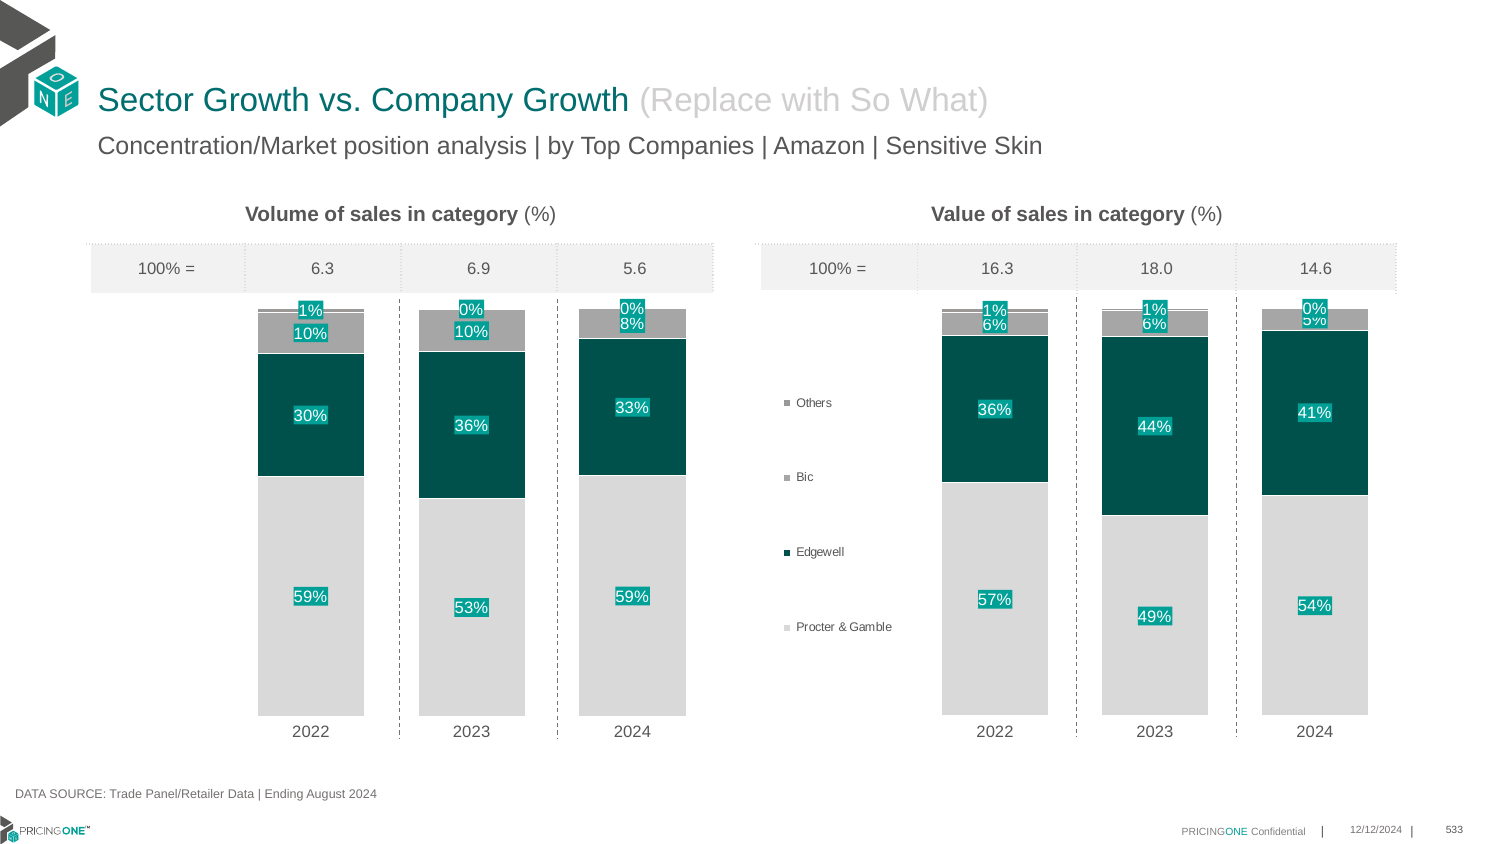

# Sector Growth vs. Company Growth (Replace with So What)
Concentration/Market position analysis | by Top Companies | Amazon | Sensitive Skin
| Volume of sales in category (%) |  |  |  |
| --- | --- | --- | --- |
| 100% = | 6.3 | 6.9 | 5.6 |
| Value of sales in category (%) |  |  |  |
| --- | --- | --- | --- |
| 100% = | 16.3 | 18.0 | 14.6 |

### Chart

| Category | Procter & Gamble | Edgewell | Bic | Others |
|---|---|---|---|---|
| 2022 | 0.5888055749608088 | 0.29942000708935046 | 0.10206293095778017 | 0.009711486992060533 |
| 2023 | 0.5347381877178926 | 0.35817411049518955 | 0.10285208851574407 | 0.004235613271173801 |
| 2024 | 0.5906237942763095 | 0.3338160380649194 | 0.07515369195263526 | 0.0004064757061358611 |

### Chart

| Category | Procter & Gamble | Edgewell | Bic | Others |
|---|---|---|---|---|
| 2022 | 0.5723633828140761 | 0.35989711968411714 | 0.05779813795980563 | 0.009941359542001179 |
| 2023 | 0.49047884331247216 | 0.4400421733355272 | 0.06347654950397331 | 0.006002433848027322 |
| 2024 | 0.5406516636005408 | 0.4055681542013801 | 0.053289043372847456 | 0.0004911388252316492 |
DATA SOURCE: Trade Panel/Retailer Data | Ending August 2024

12/12/2024
533